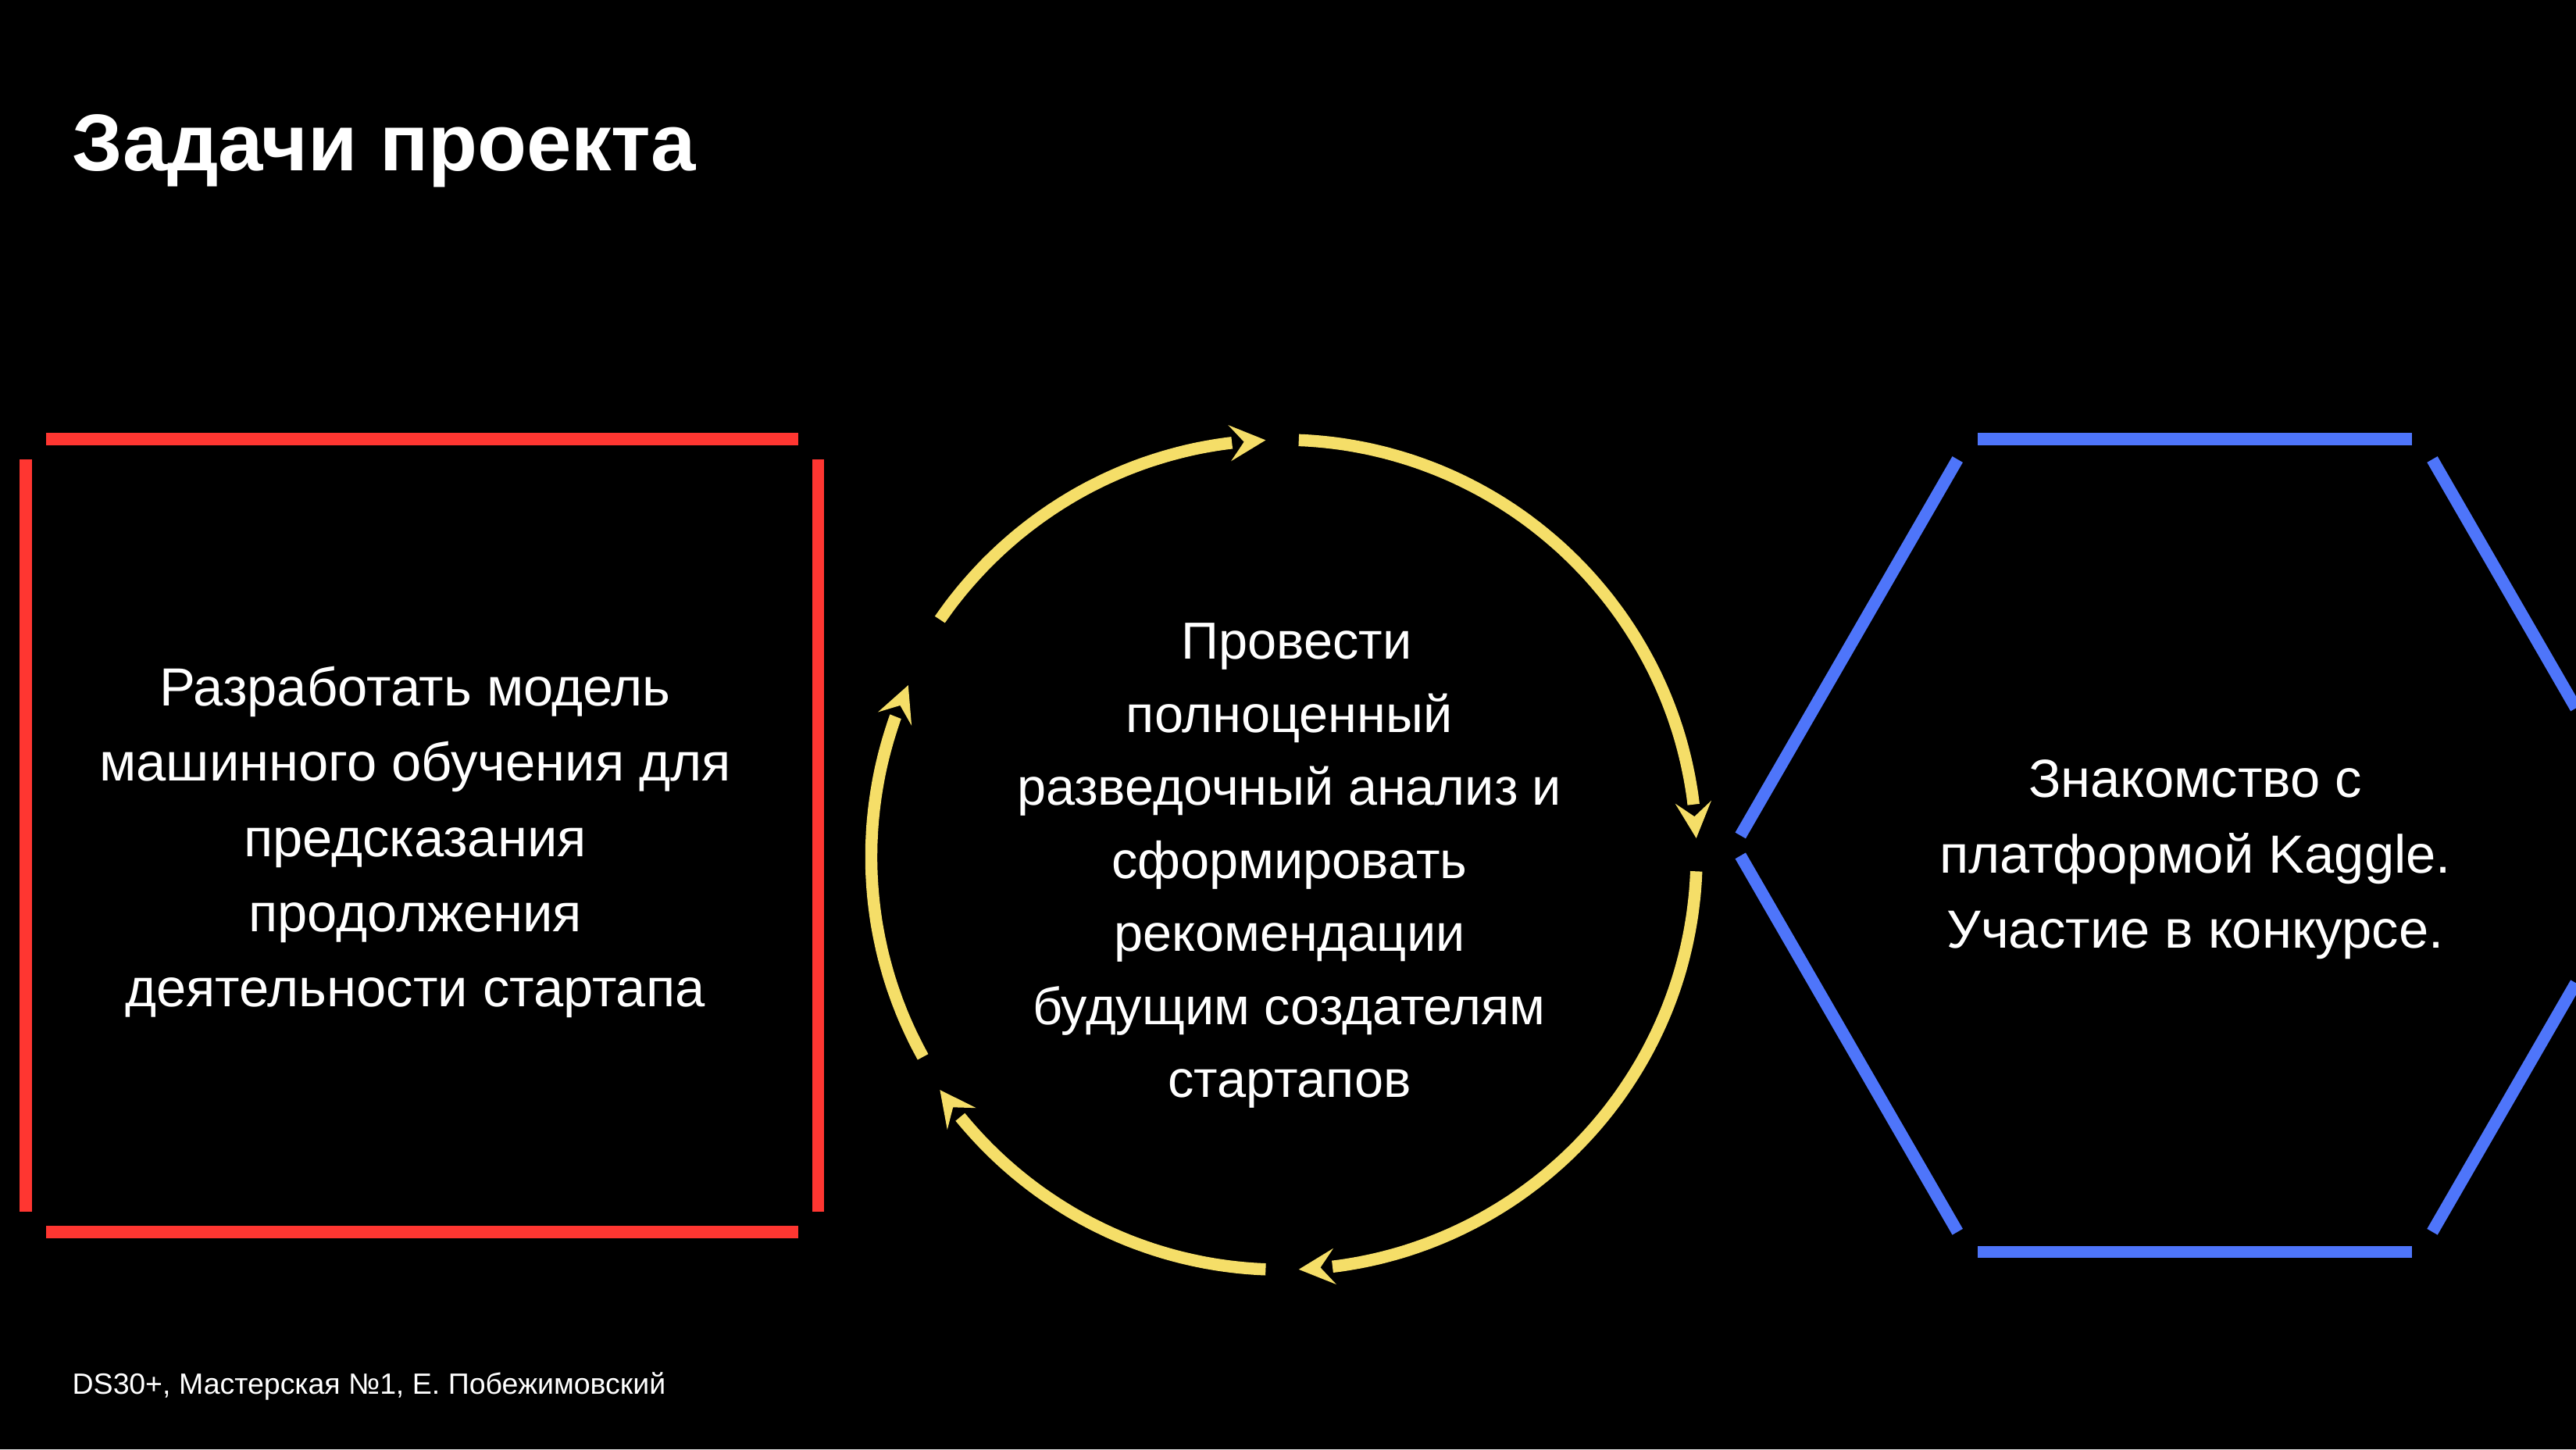

# Задачи проекта

 Провести полноценный разведочный анализ и сформировать рекомендации будущим создателям стартапов
Разработать модель машинного обучения для предсказания продолжения деятельности стартапа
Знакомство с платформой Kaggle. Участие в конкурсе.

DS30+, Мастерская №1, Е. Побежимовский